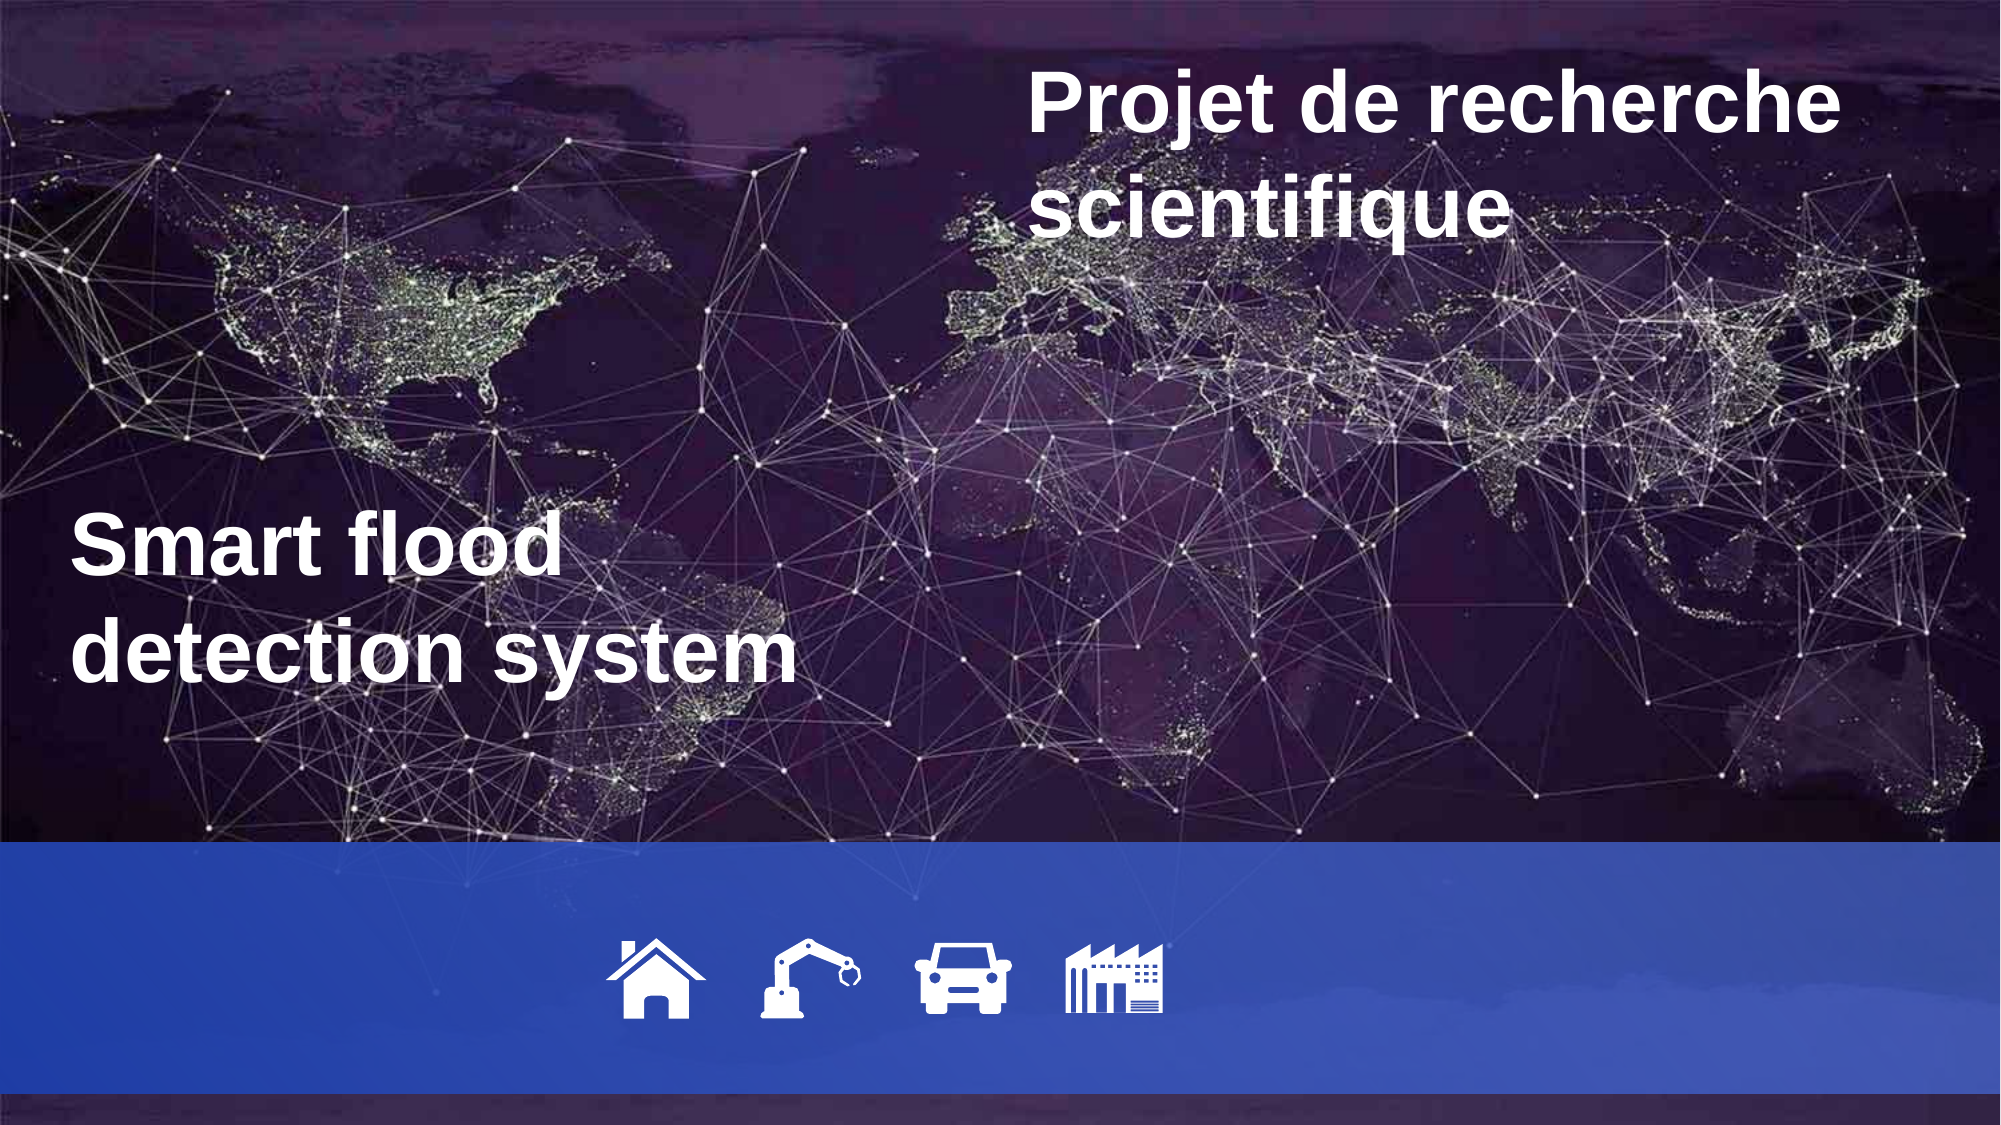

Projet de recherche scientifique
Smart flood detection system